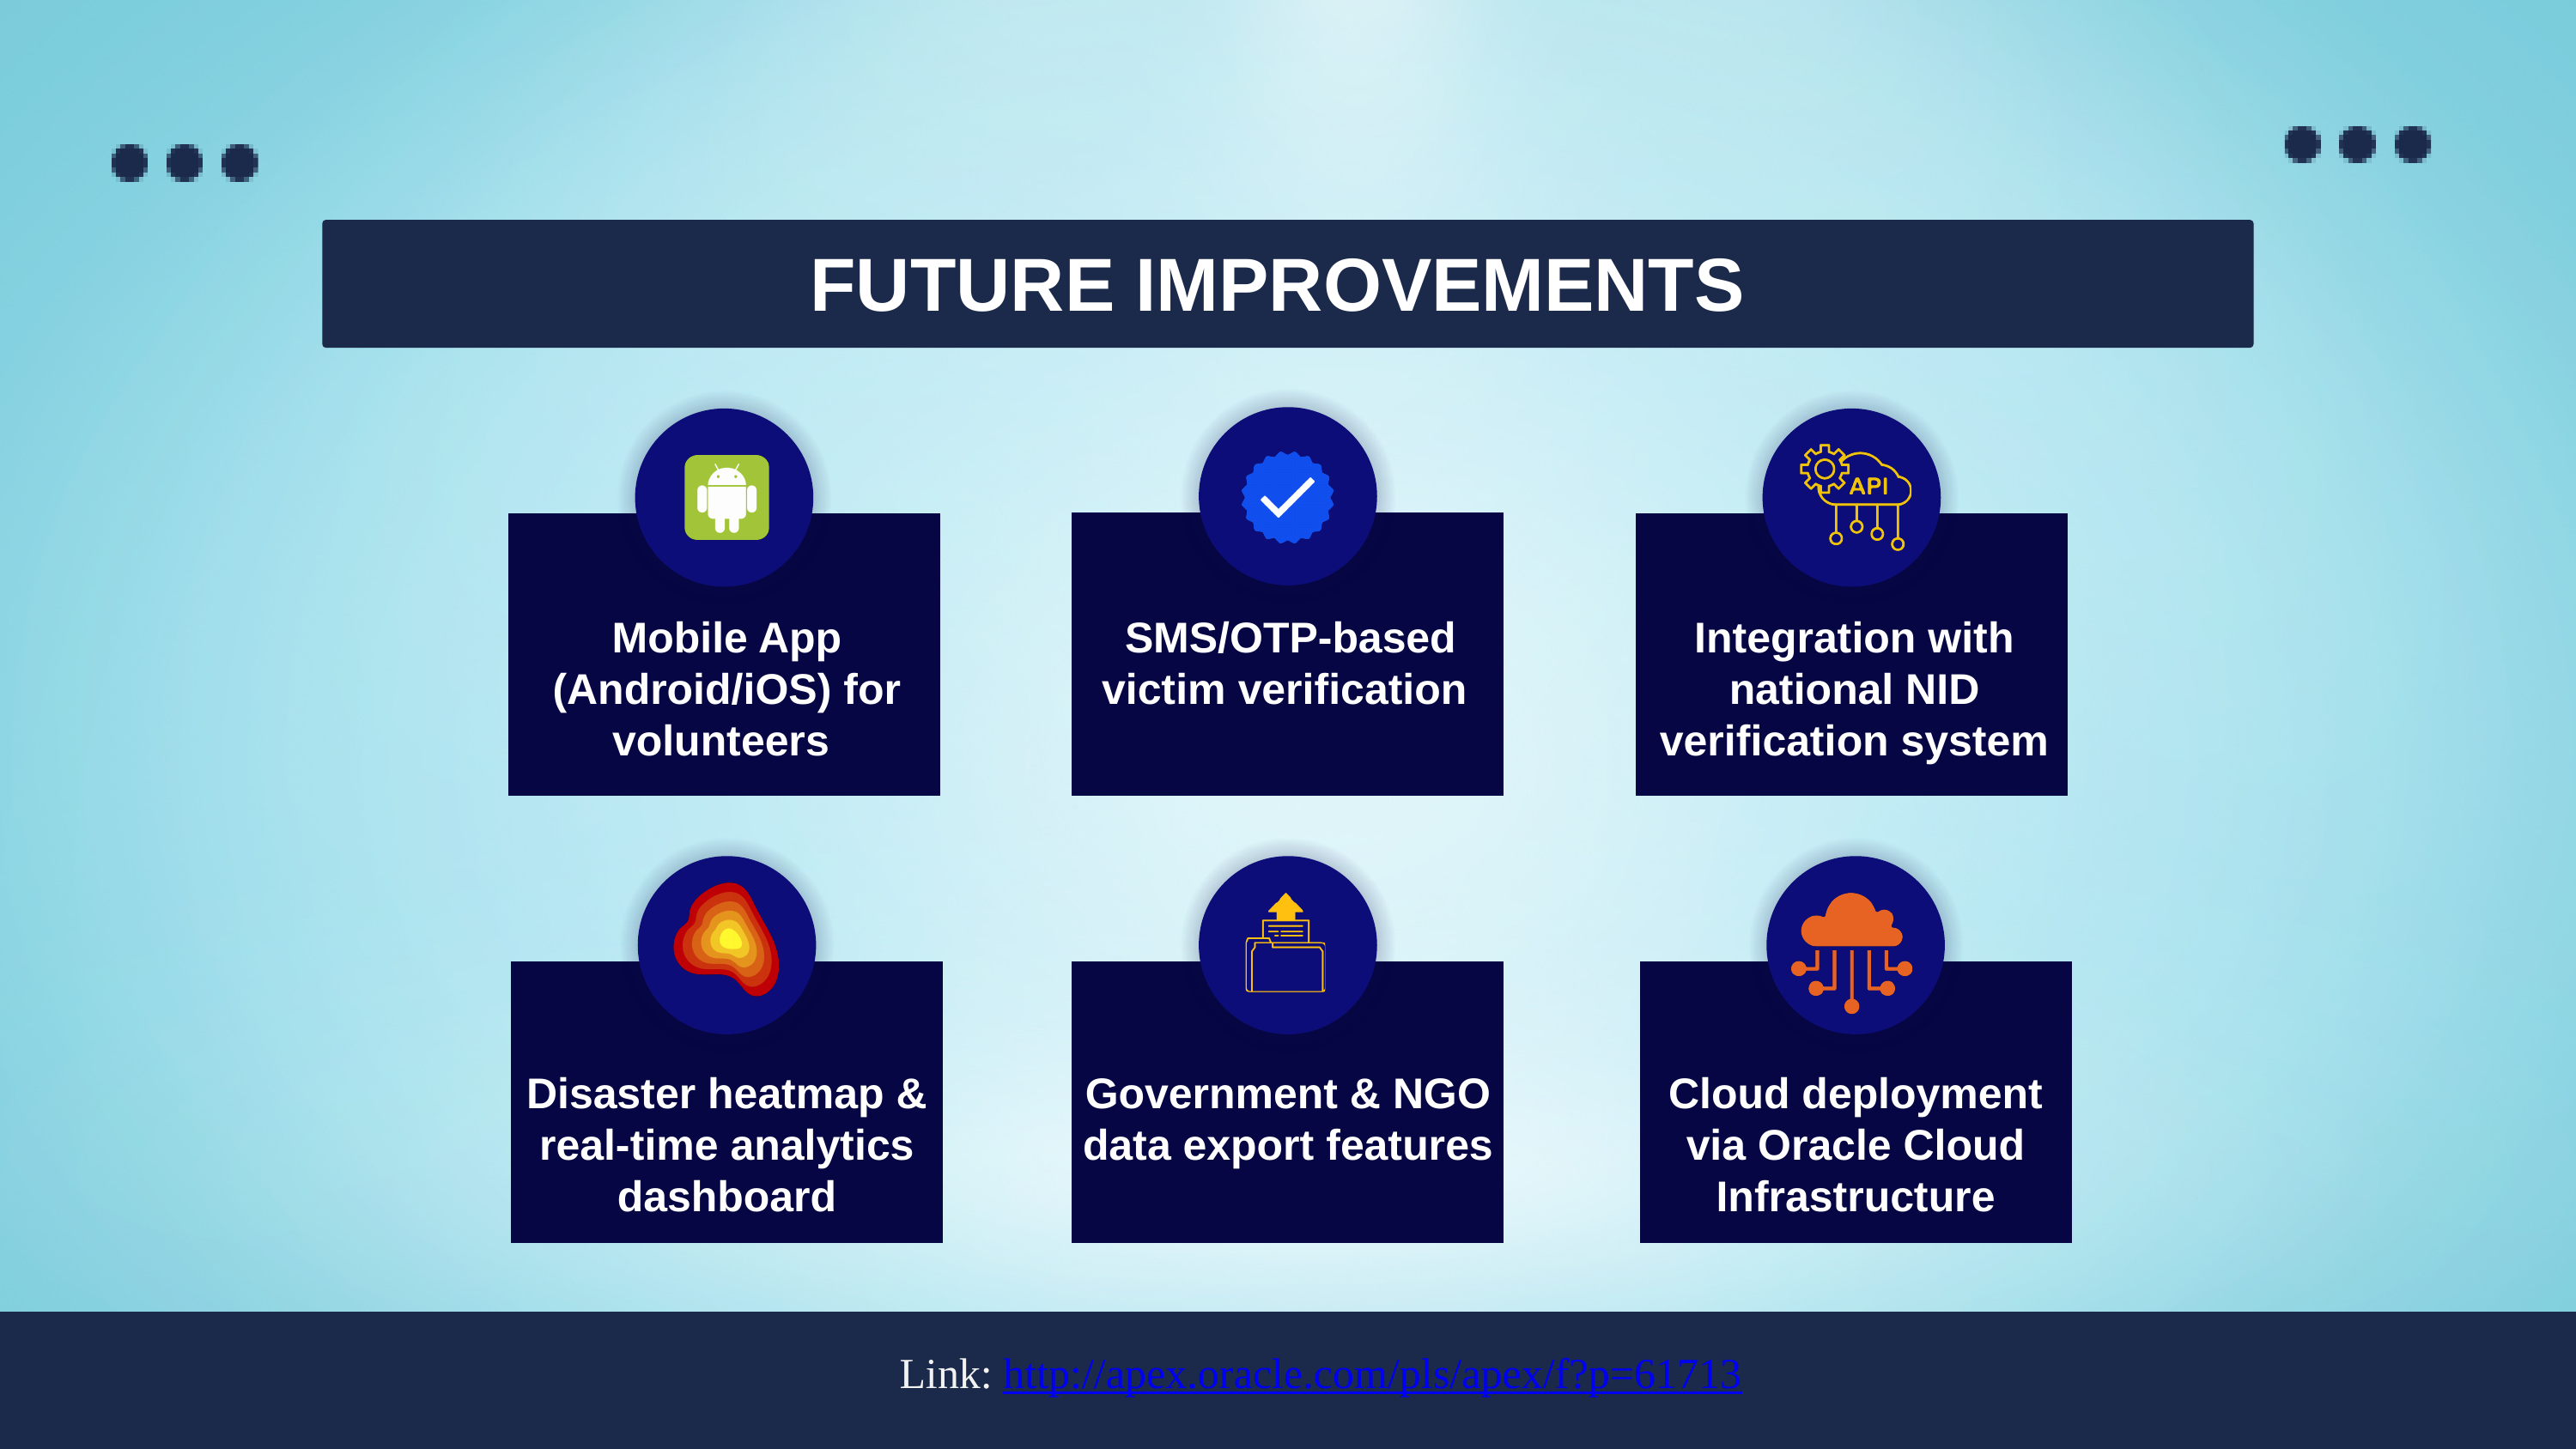

FUTURE IMPROVEMENTS

Mobile App (Android/iOS) for volunteers
SMS/OTP-based victim verification
Integration with national NID verification system

Disaster heatmap & real-time analytics dashboard
Government & NGO data export features
Cloud deployment via Oracle Cloud Infrastructure

Link: http://apex.oracle.com/pls/apex/f?p=61713